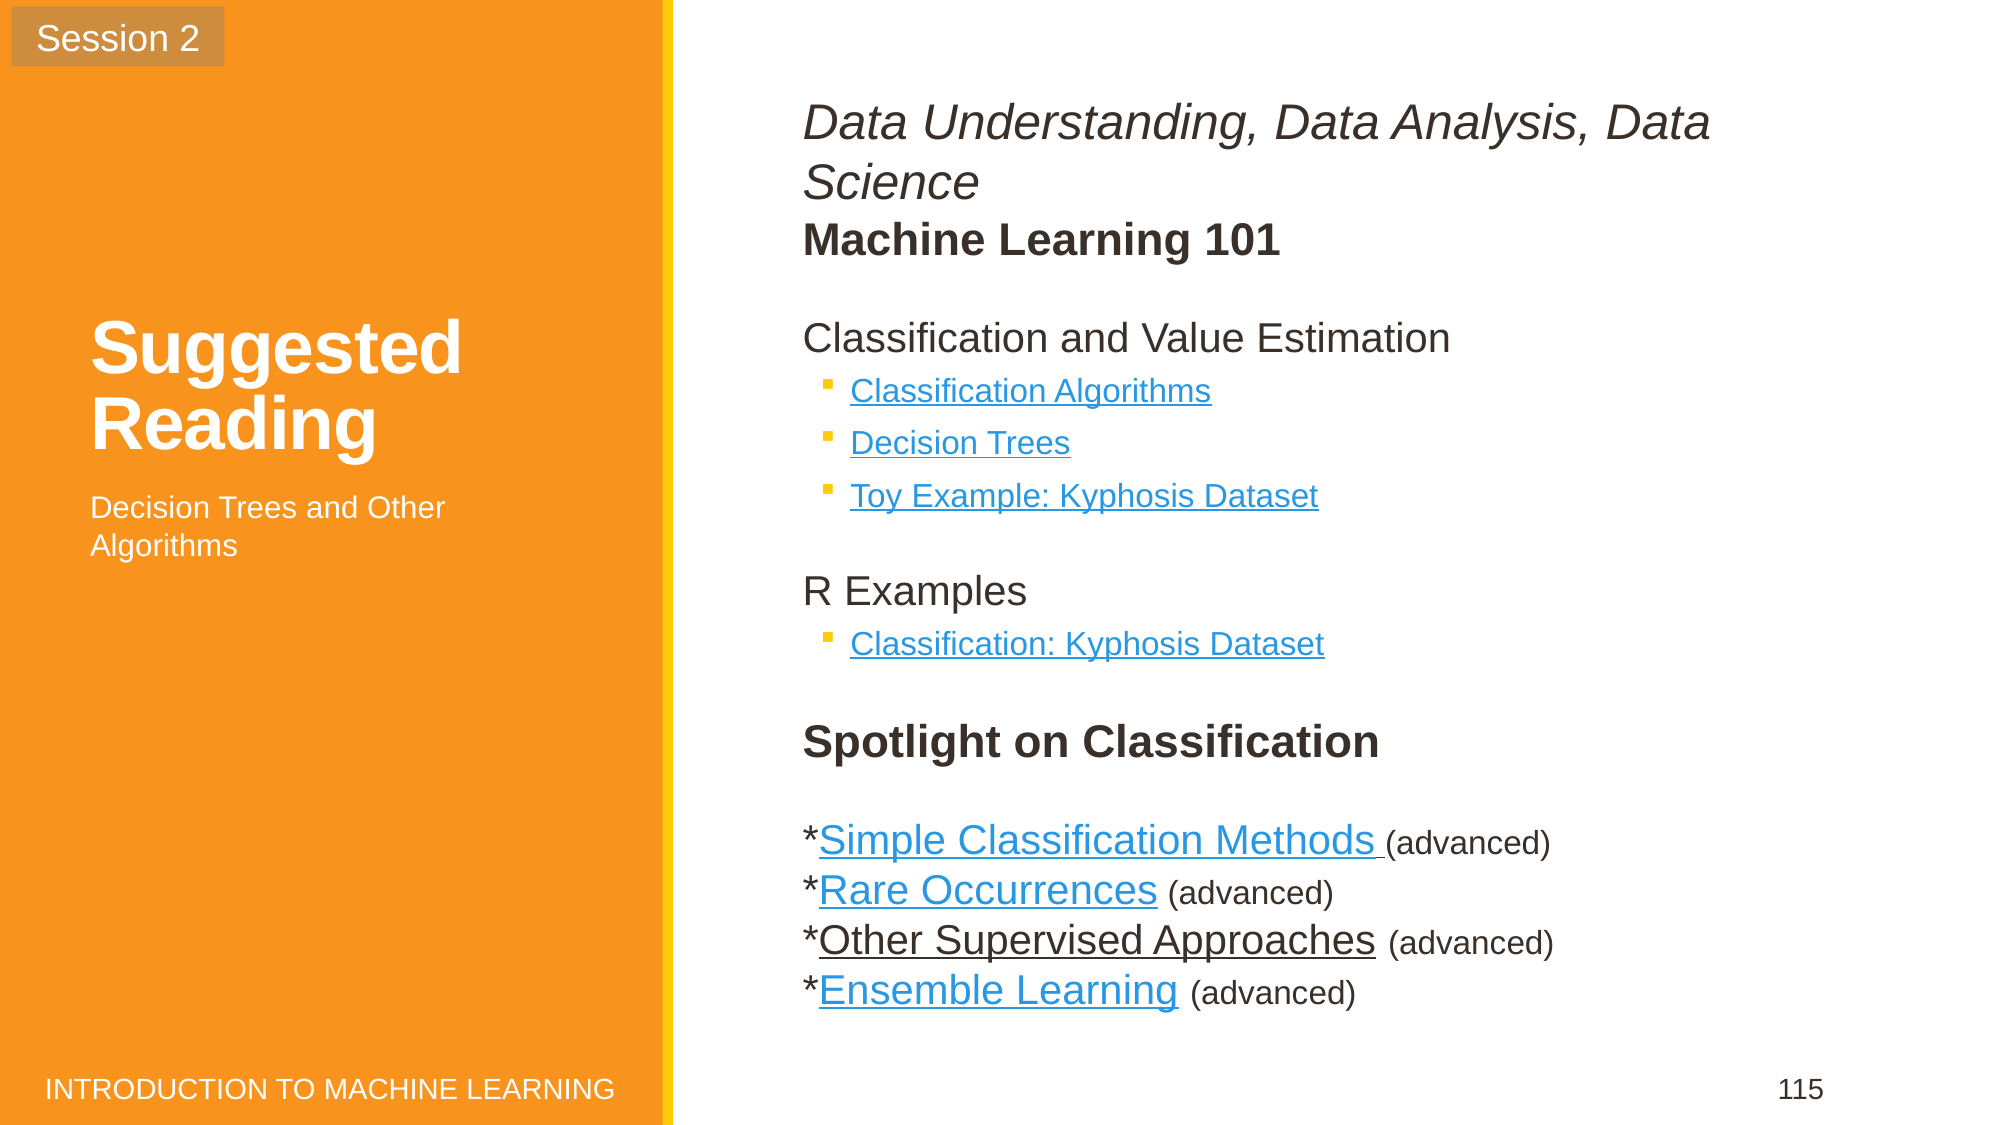

Session 2
# Suggested Reading
Data Understanding, Data Analysis, Data Science
Machine Learning 101
Classification and Value Estimation
Classification Algorithms
Decision Trees
Toy Example: Kyphosis Dataset
R Examples
Classification: Kyphosis Dataset
Spotlight on Classification
*Simple Classification Methods (advanced)
*Rare Occurrences (advanced)
*Other Supervised Approaches (advanced)
*Ensemble Learning (advanced)

Decision Trees and Other Algorithms
INTRODUCTION TO MACHINE LEARNING
115